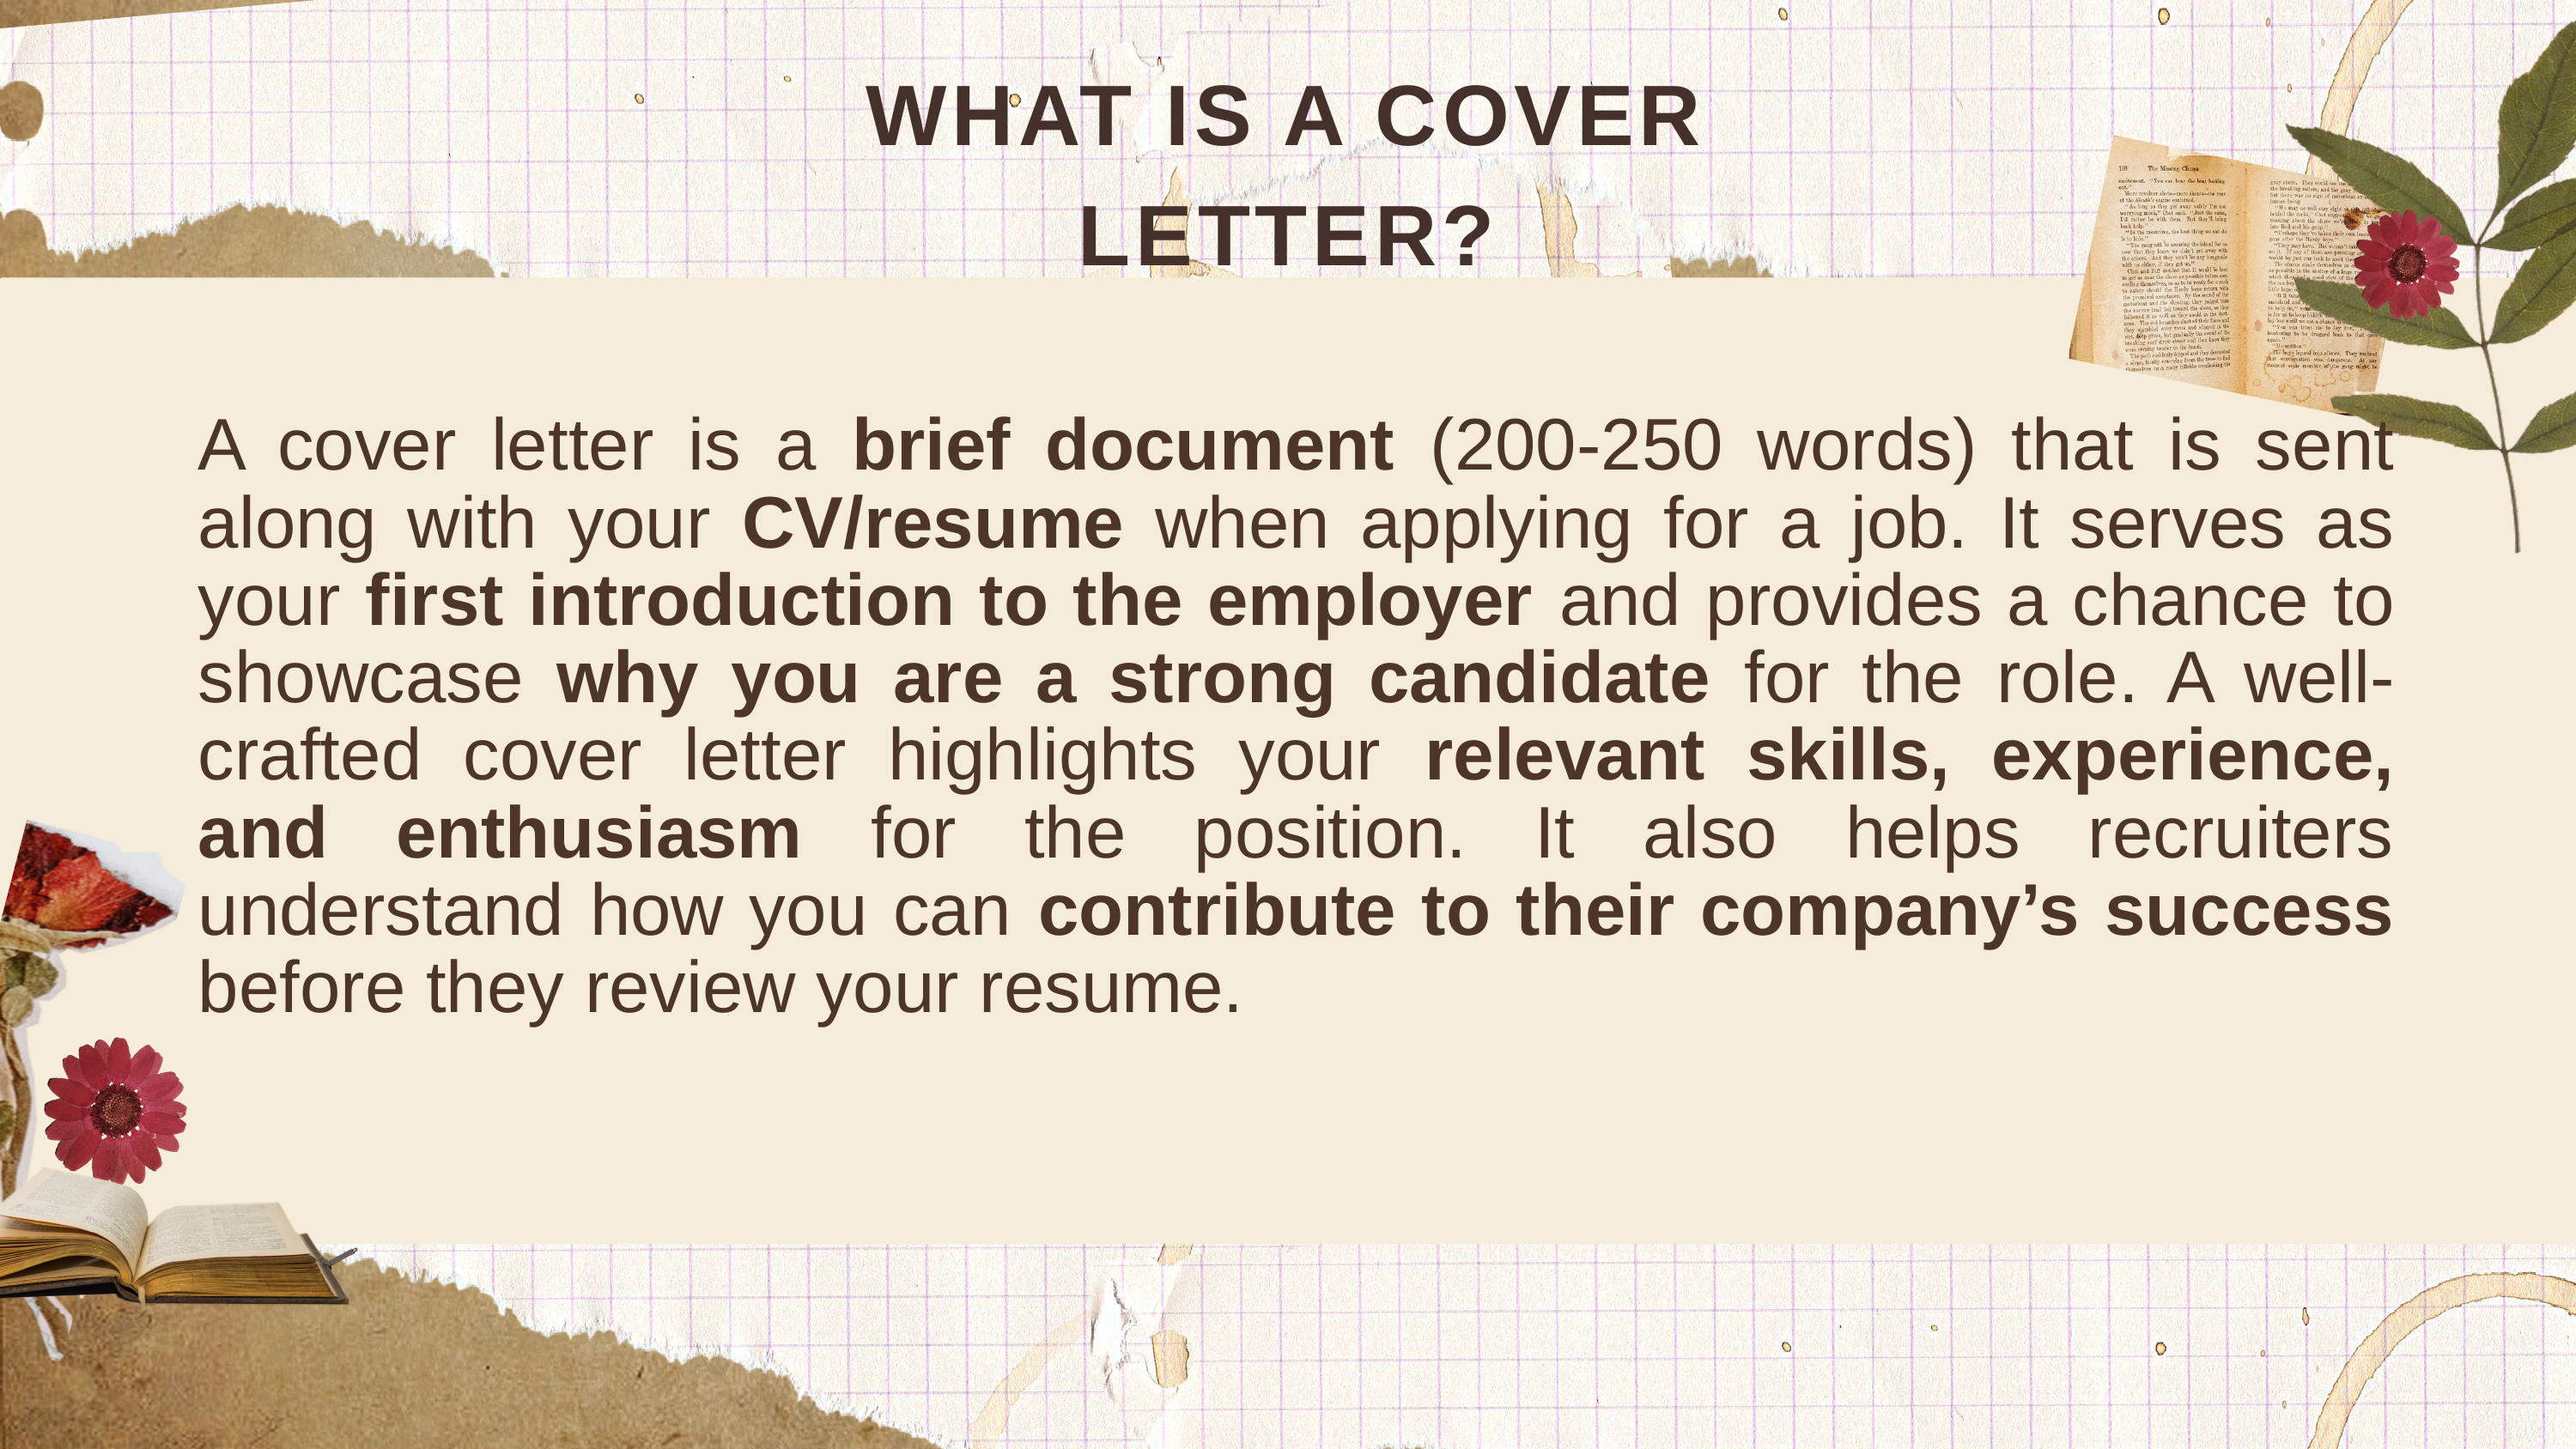

WHAT IS A COVER LETTER?

A cover letter is a brief document (200-250 words) that is sent along with your CV/resume when applying for a job. It serves as your first introduction to the employer and provides a chance to showcase why you are a strong candidate for the role. A well-crafted cover letter highlights your relevant skills, experience, and enthusiasm for the position. It also helps recruiters understand how you can contribute to their company’s success before they review your resume.